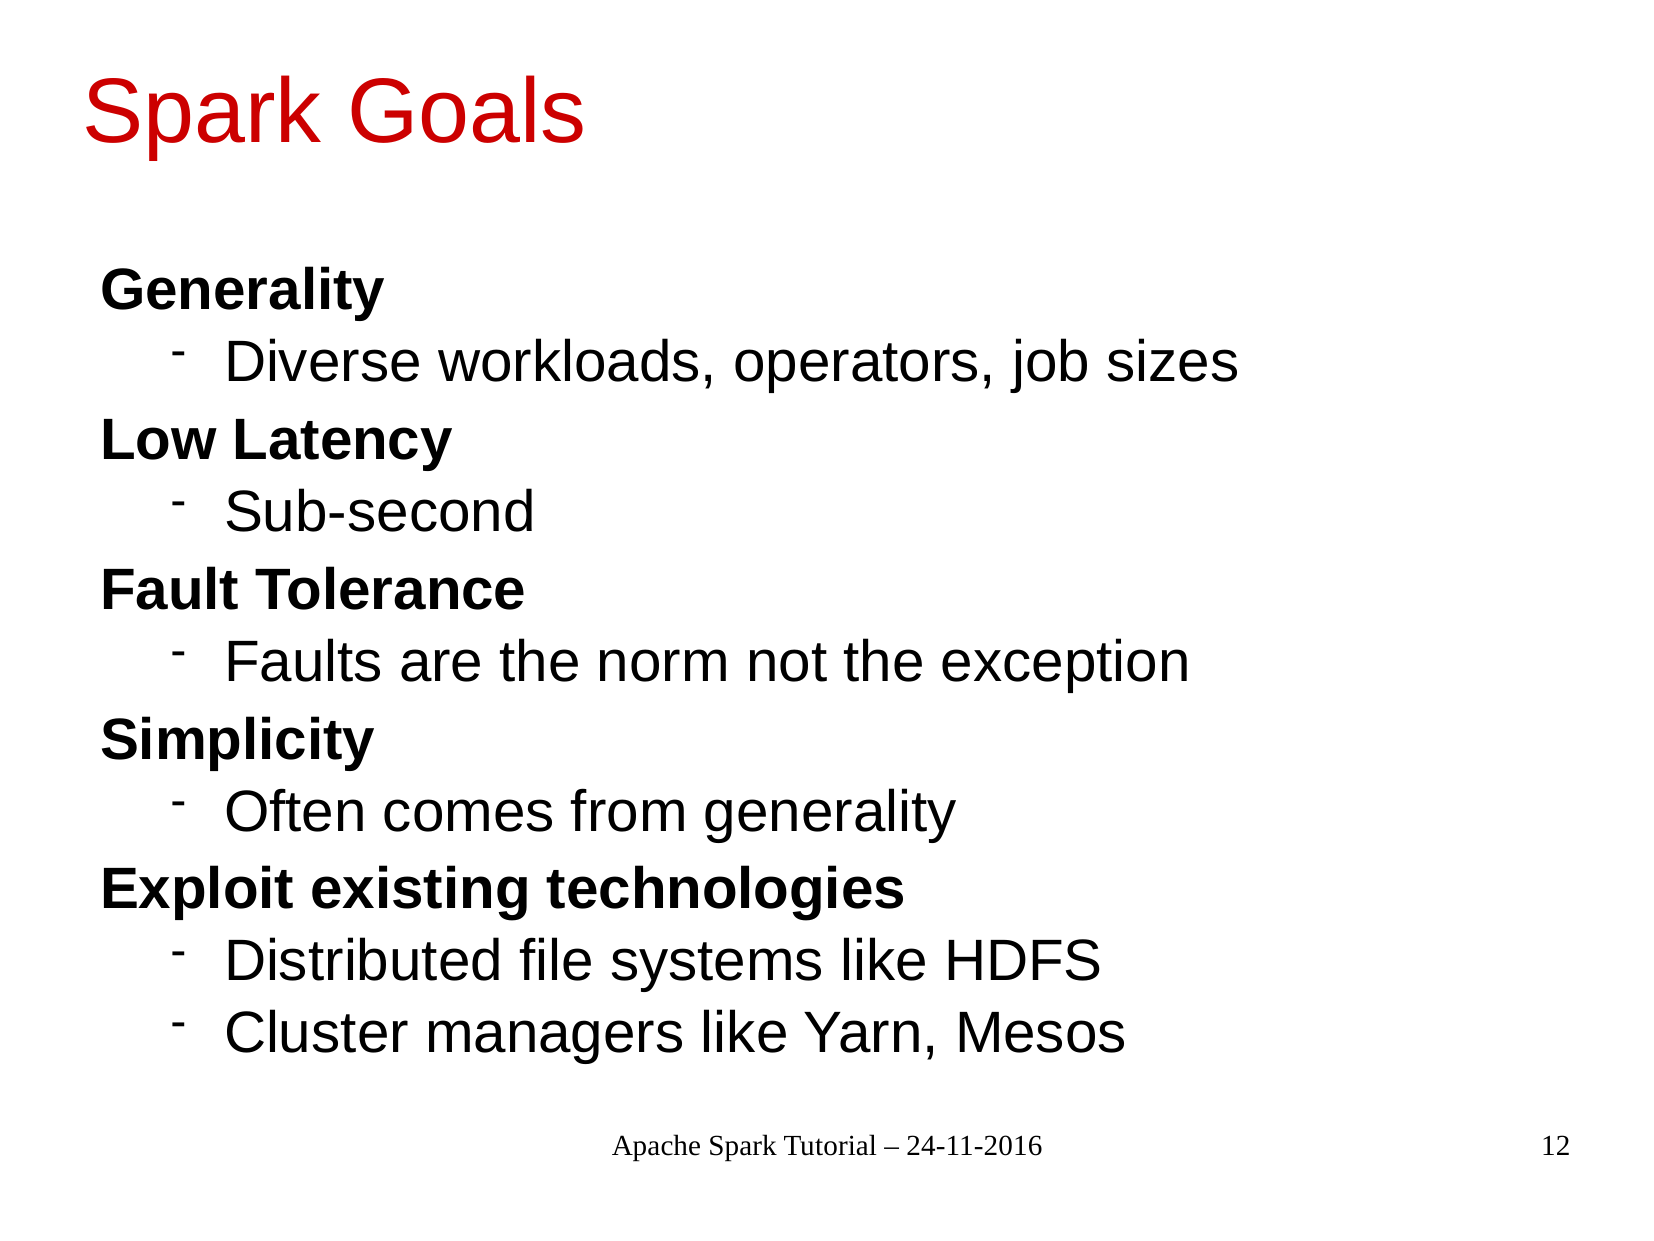

# Spark Goals
Generality
Diverse workloads, operators, job sizes
Low Latency
Sub-second
Fault Tolerance
Faults are the norm not the exception
Simplicity
Often comes from generality
Exploit existing technologies
Distributed file systems like HDFS
Cluster managers like Yarn, Mesos

Apache Spark Tutorial – 24-11-2016
12